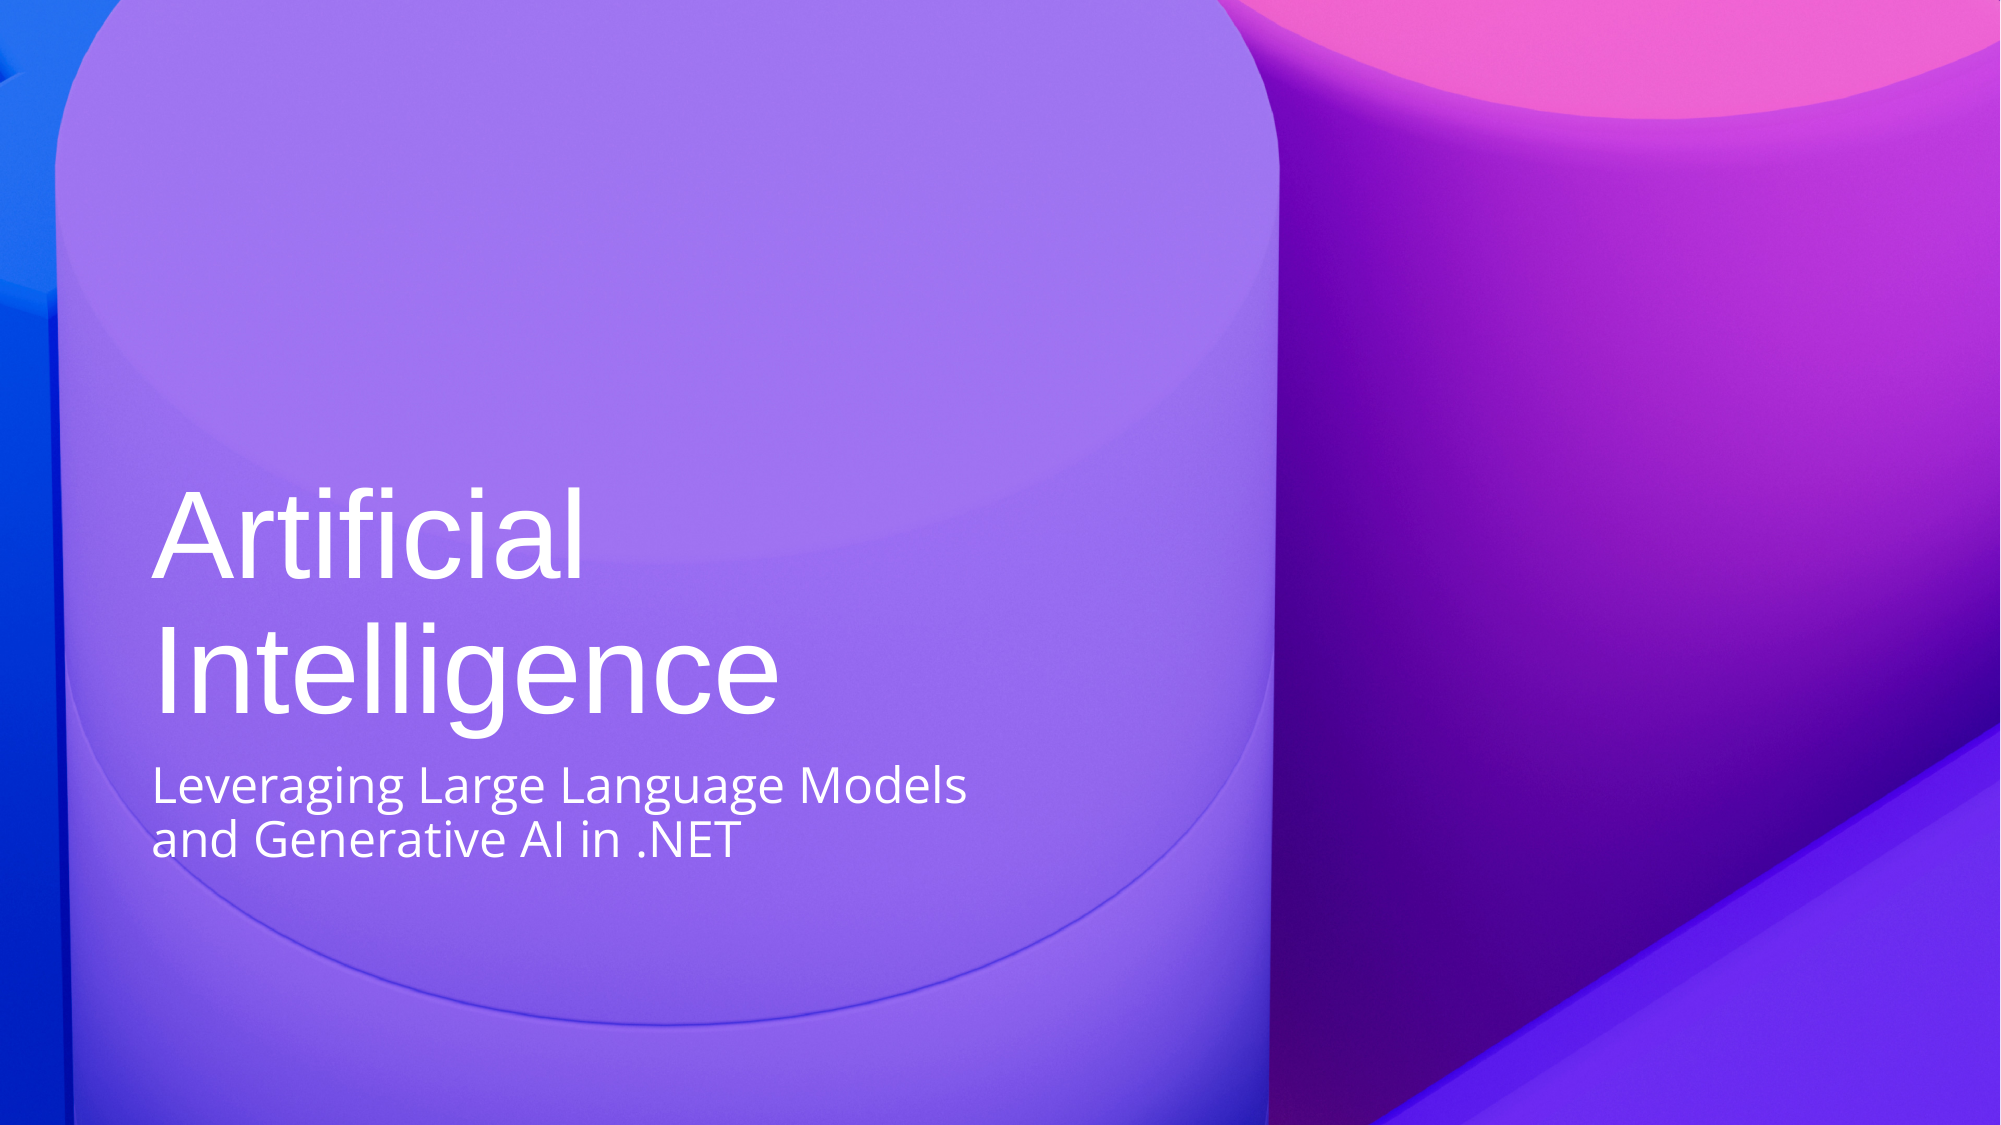

# Artificial Intelligence
Leveraging Large Language Models and Generative AI in .NET